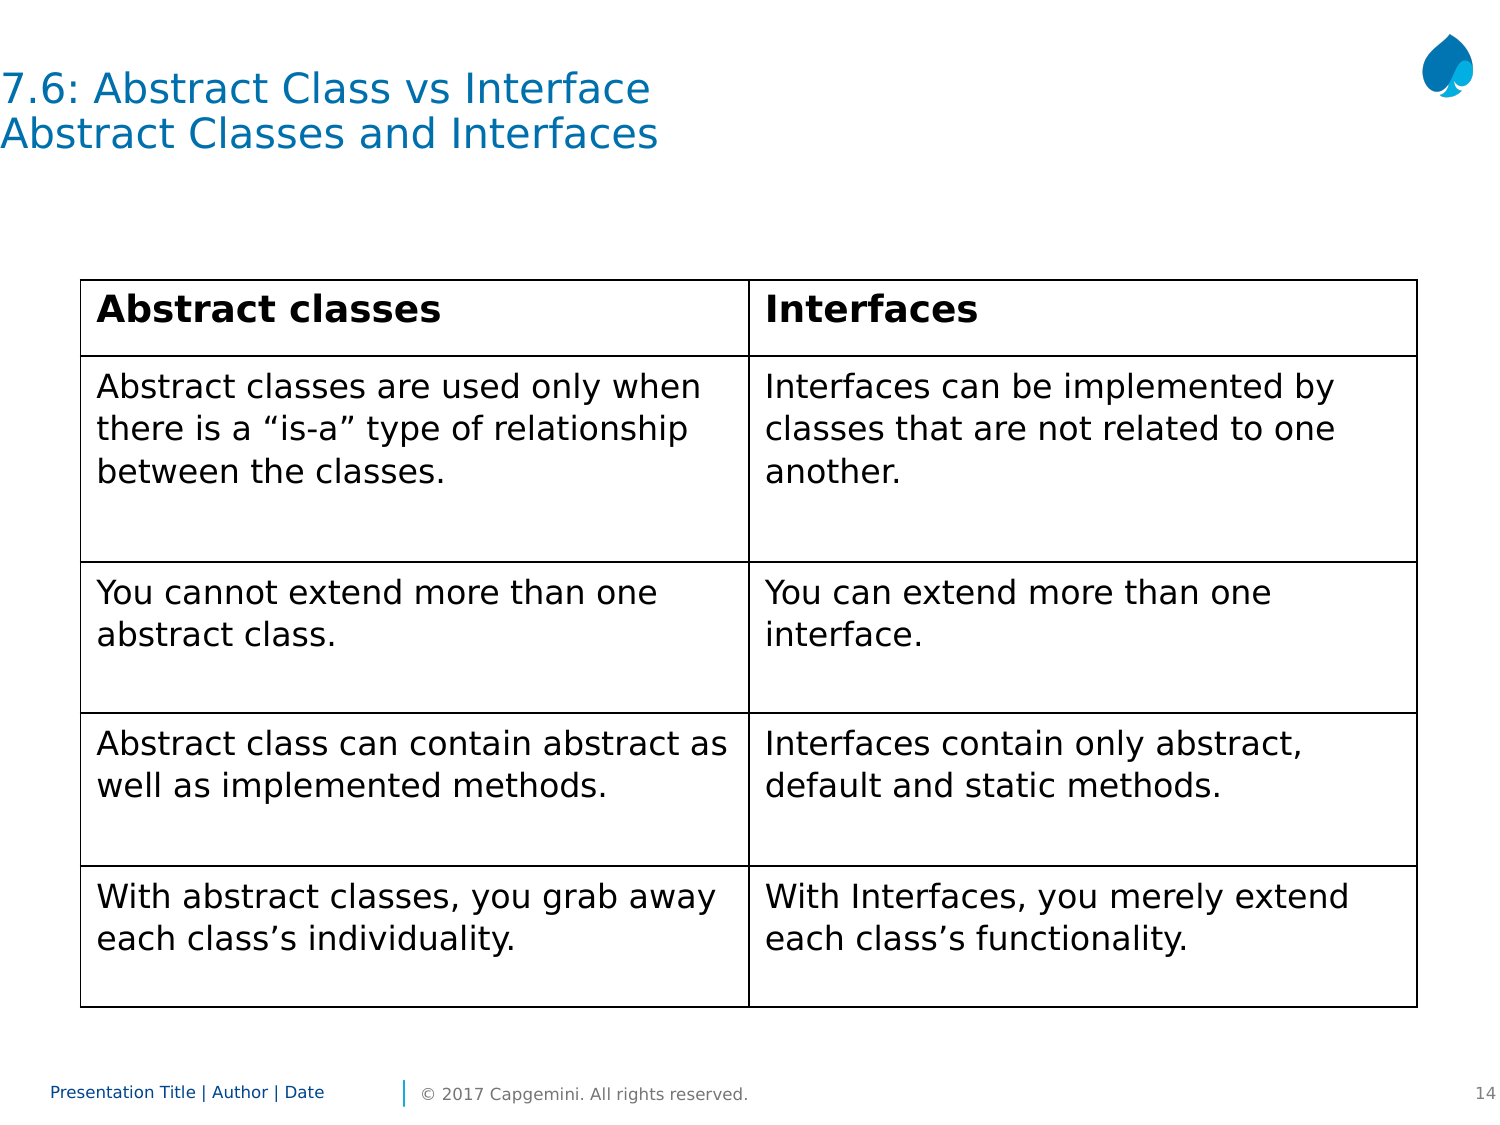

7.6: Abstract Class vs Interface
Abstract Classes and Interfaces
| Abstract classes | Interfaces |
| --- | --- |
| Abstract classes are used only when there is a “is-a” type of relationship between the classes. | Interfaces can be implemented by classes that are not related to one another. |
| You cannot extend more than one abstract class. | You can extend more than one interface. |
| Abstract class can contain abstract as well as implemented methods. | Interfaces contain only abstract, default and static methods. |
| With abstract classes, you grab away each class’s individuality. | With Interfaces, you merely extend each class’s functionality. |